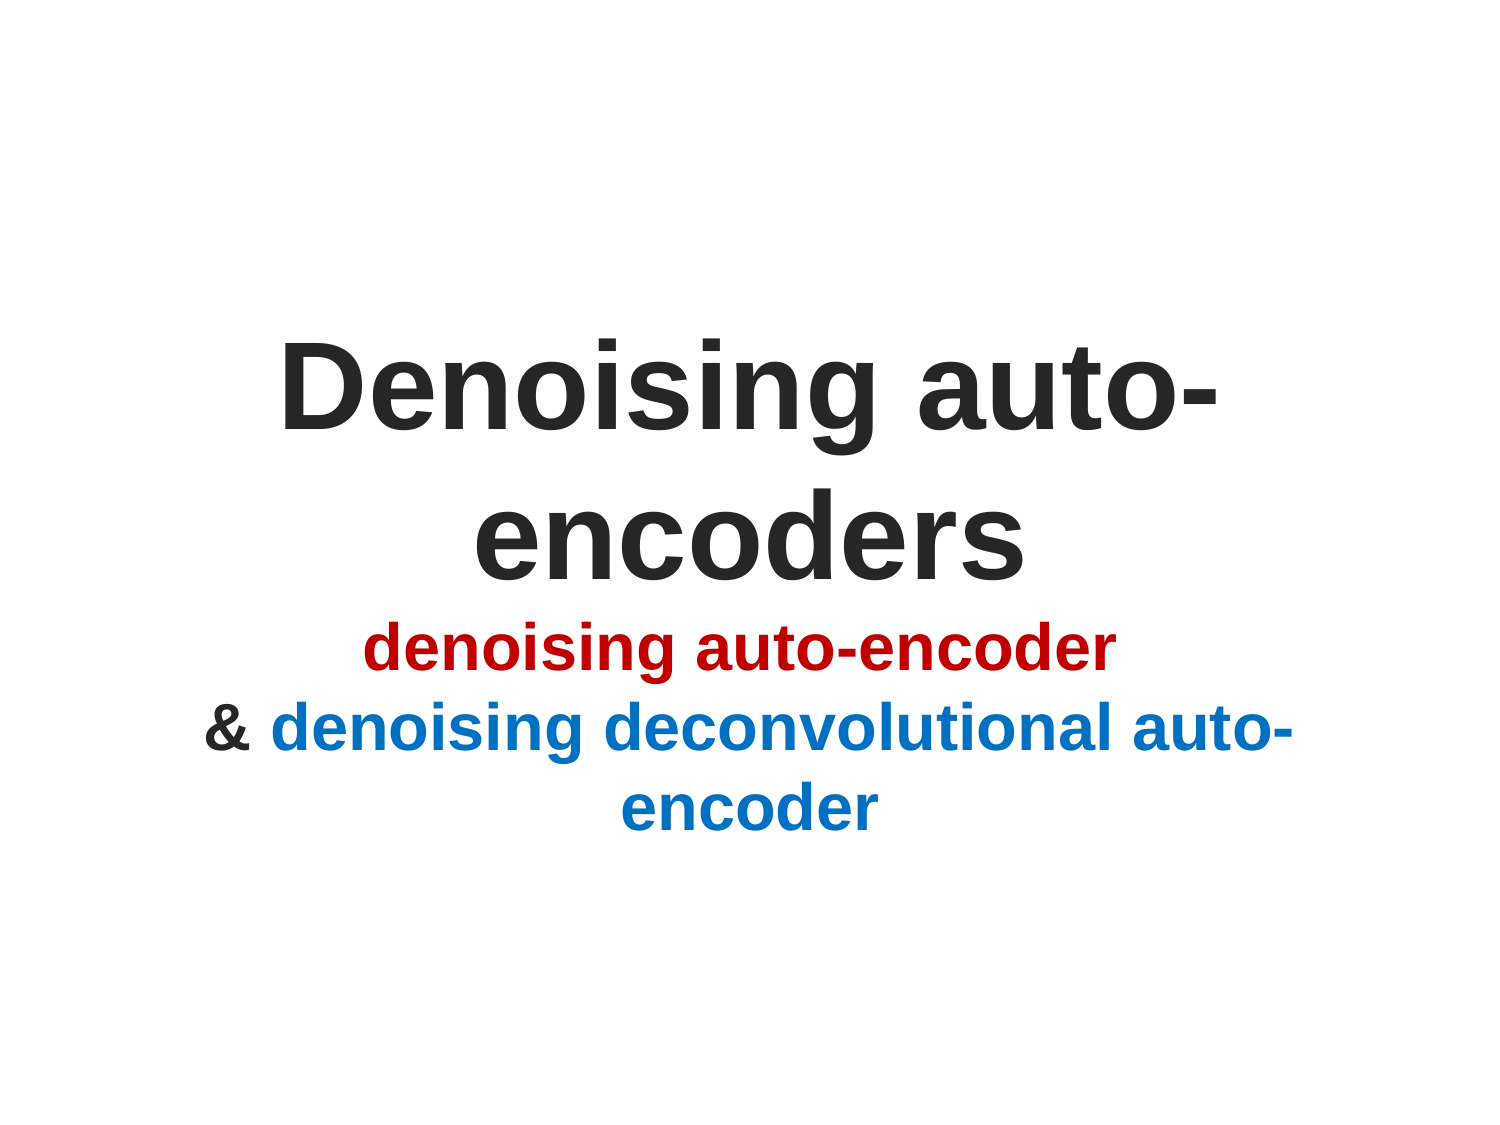

Denoising auto-encoders
denoising auto-encoder
& denoising deconvolutional auto-encoder